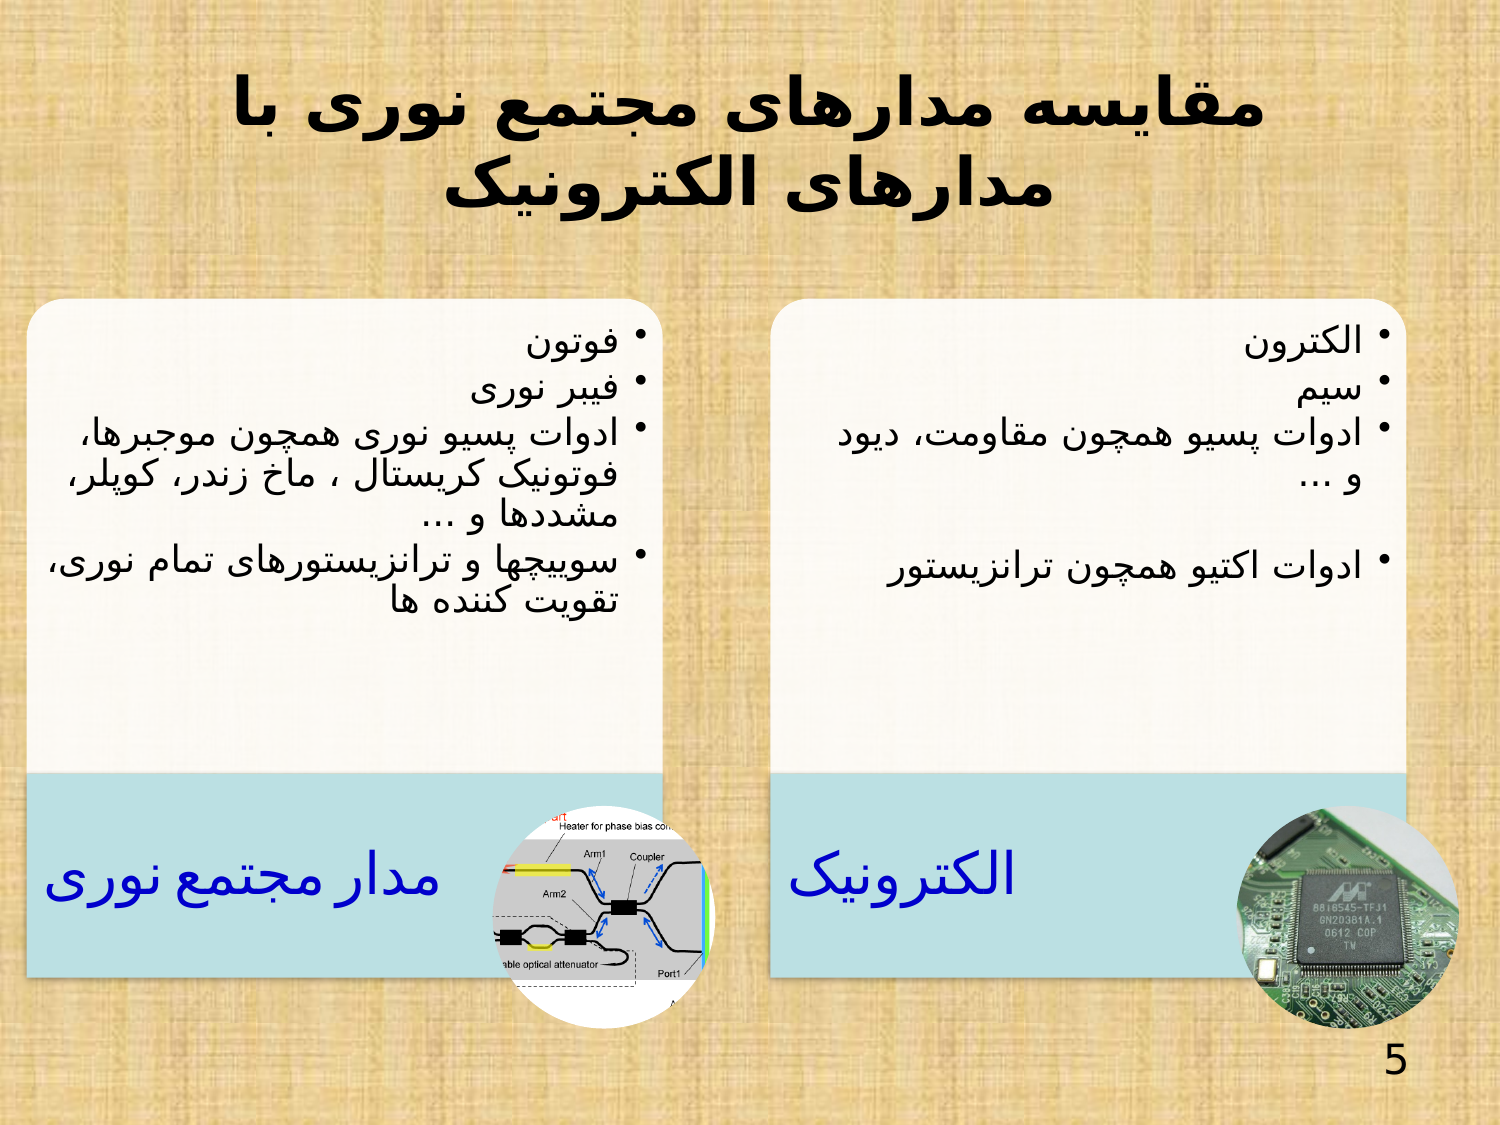

# مقایسه مدارهای مجتمع نوری با مدارهای الکترونیک
فوتون
فیبر نوری
ادوات پسیو نوری همچون موجبرها، فوتونیک کریستال ، ماخ زندر، کوپلر، مشددها و ...
سوییچها و ترانزیستورهای تمام نوری، تقویت کننده ها
مدار مجتمع نوری
الکترون
سیم
ادوات پسیو همچون مقاومت، دیود و ...

ادوات اکتیو همچون ترانزیستور
الکترونیک
5